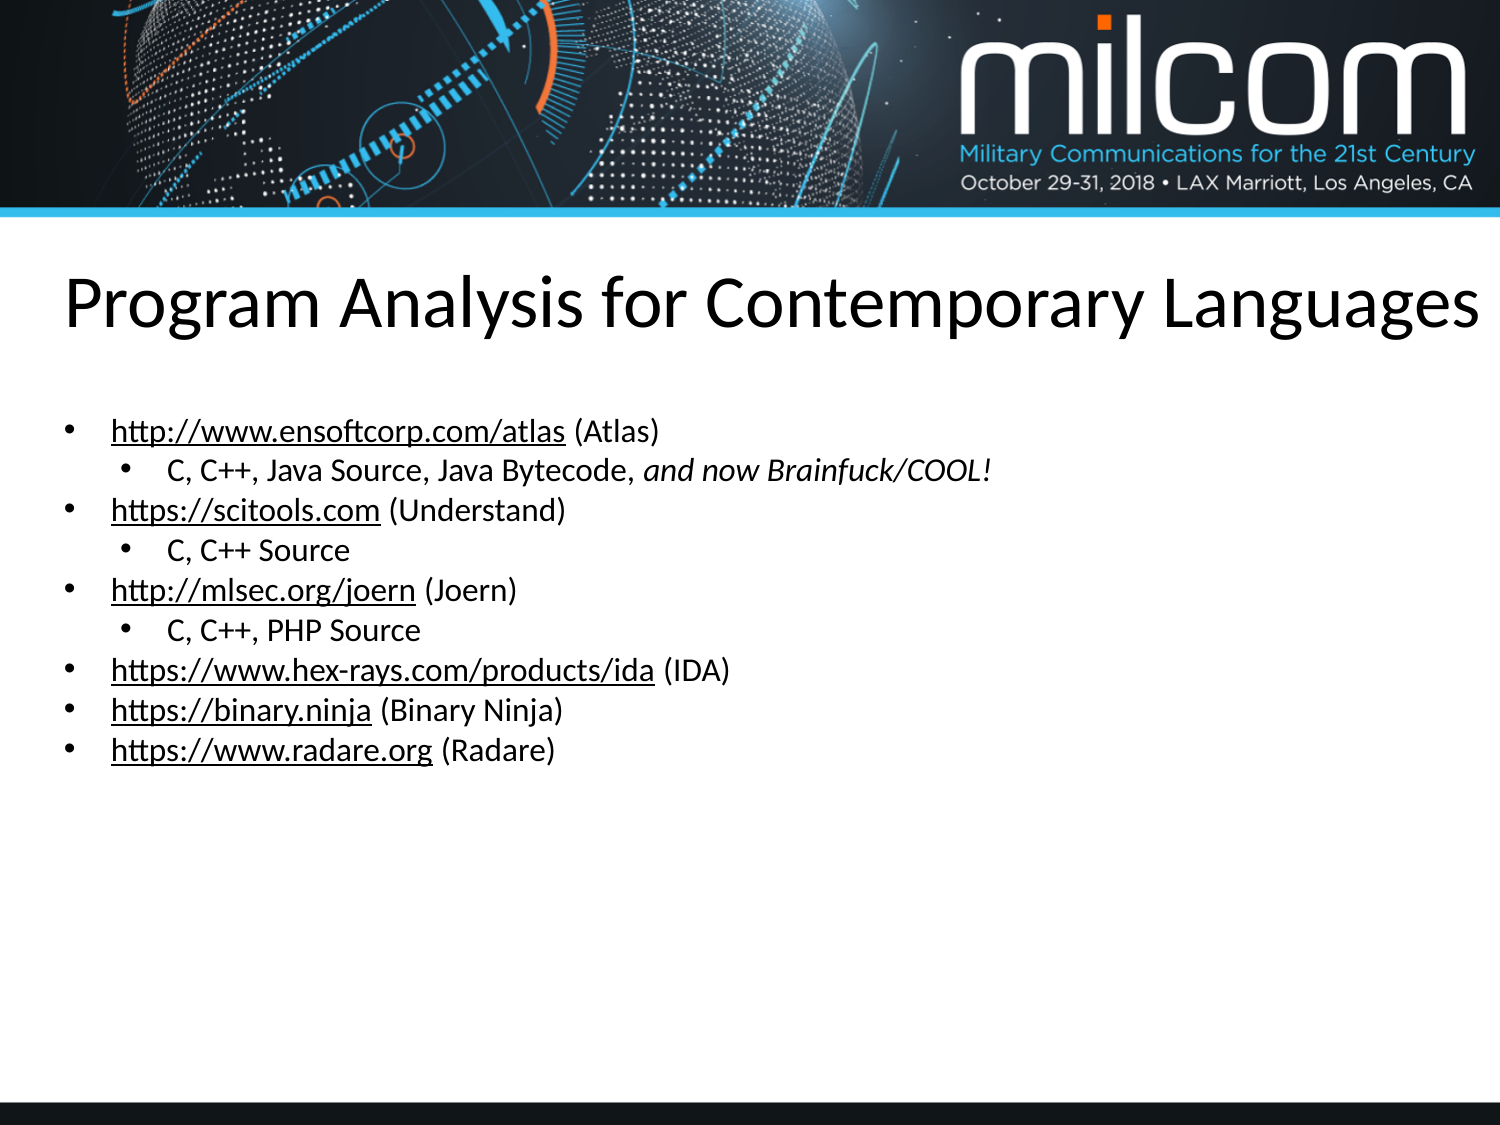

# Program Analysis for Contemporary Languages
http://www.ensoftcorp.com/atlas (Atlas)
C, C++, Java Source, Java Bytecode, and now Brainfuck/COOL!
https://scitools.com (Understand)
C, C++ Source
http://mlsec.org/joern (Joern)
C, C++, PHP Source
https://www.hex-rays.com/products/ida (IDA)
https://binary.ninja (Binary Ninja)
https://www.radare.org (Radare)